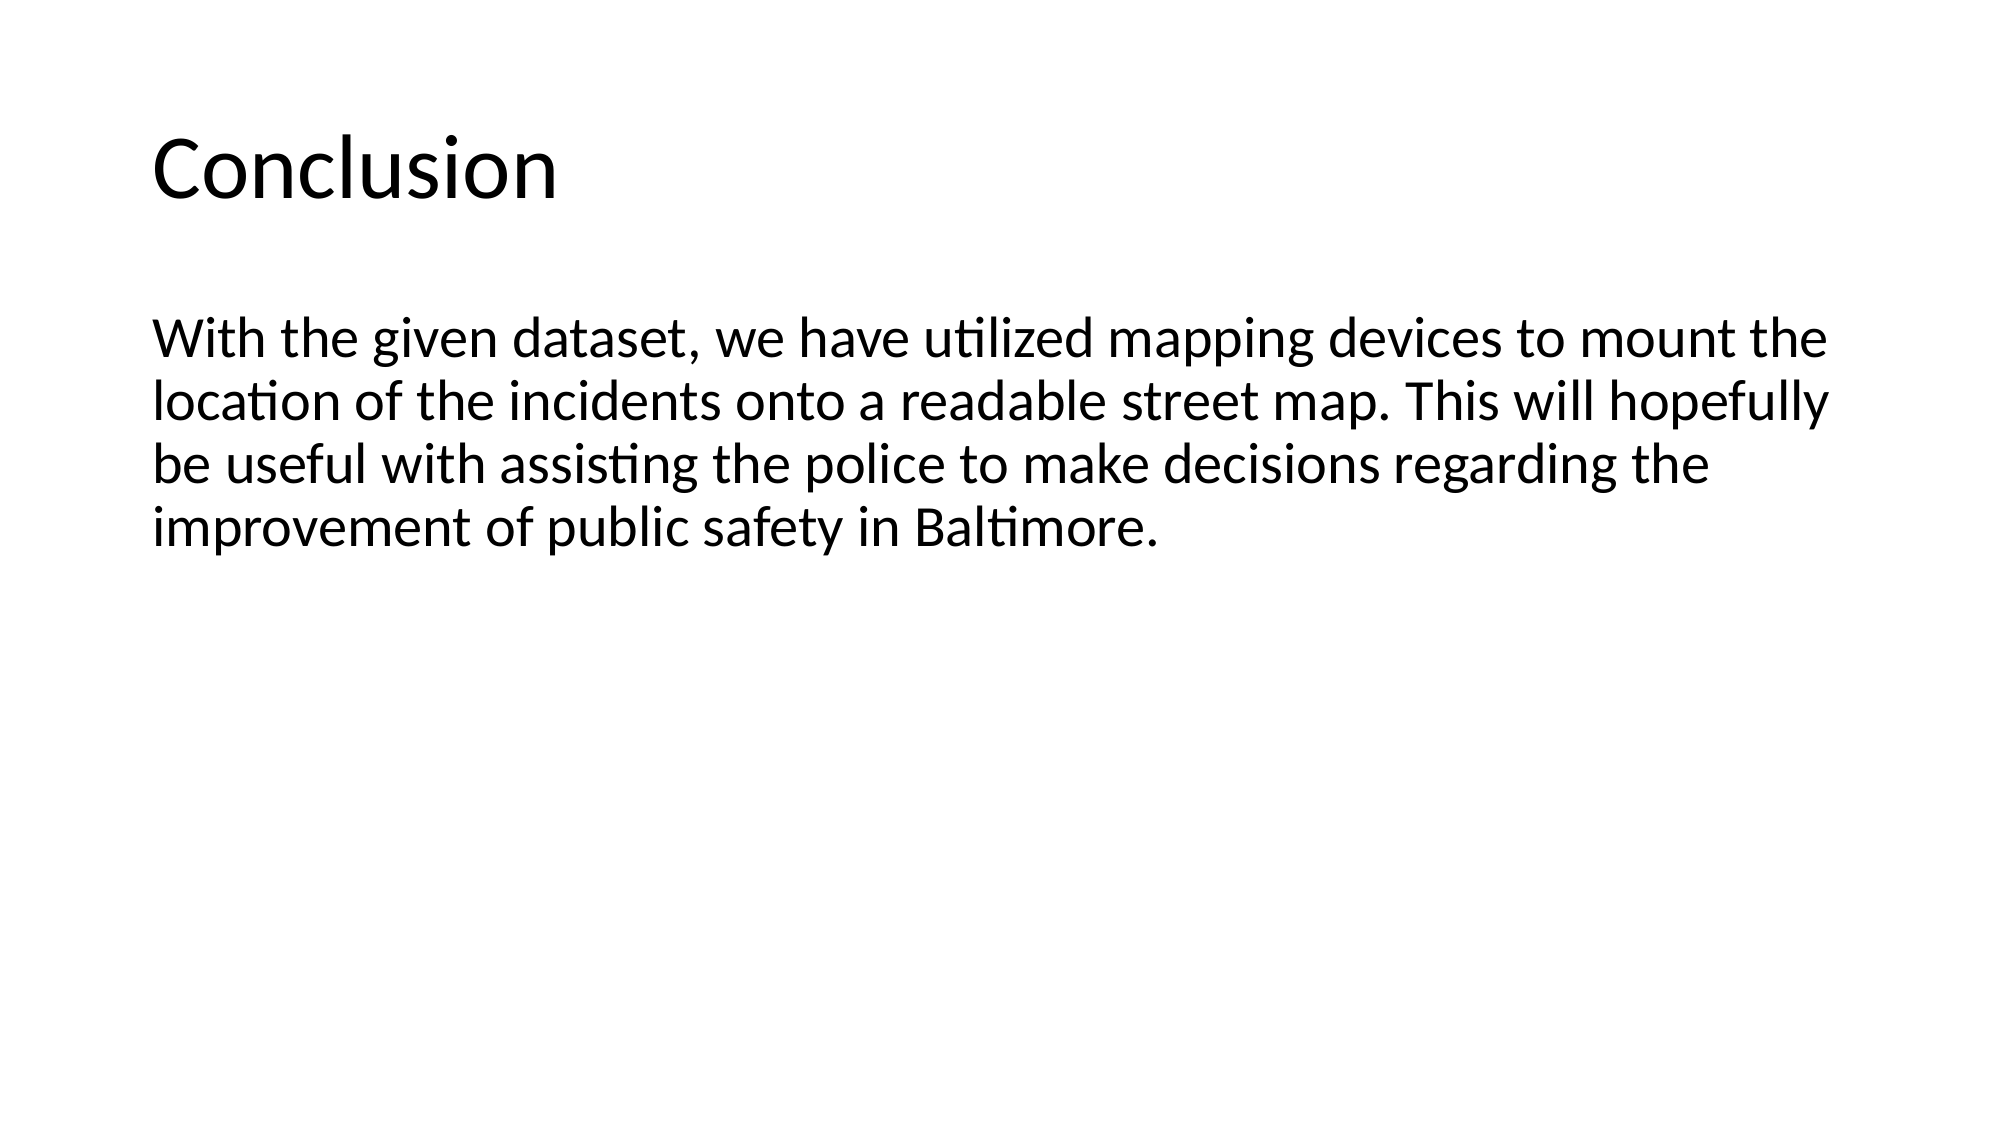

# Conclusion
With the given dataset, we have utilized mapping devices to mount the location of the incidents onto a readable street map. This will hopefully be useful with assisting the police to make decisions regarding the improvement of public safety in Baltimore.